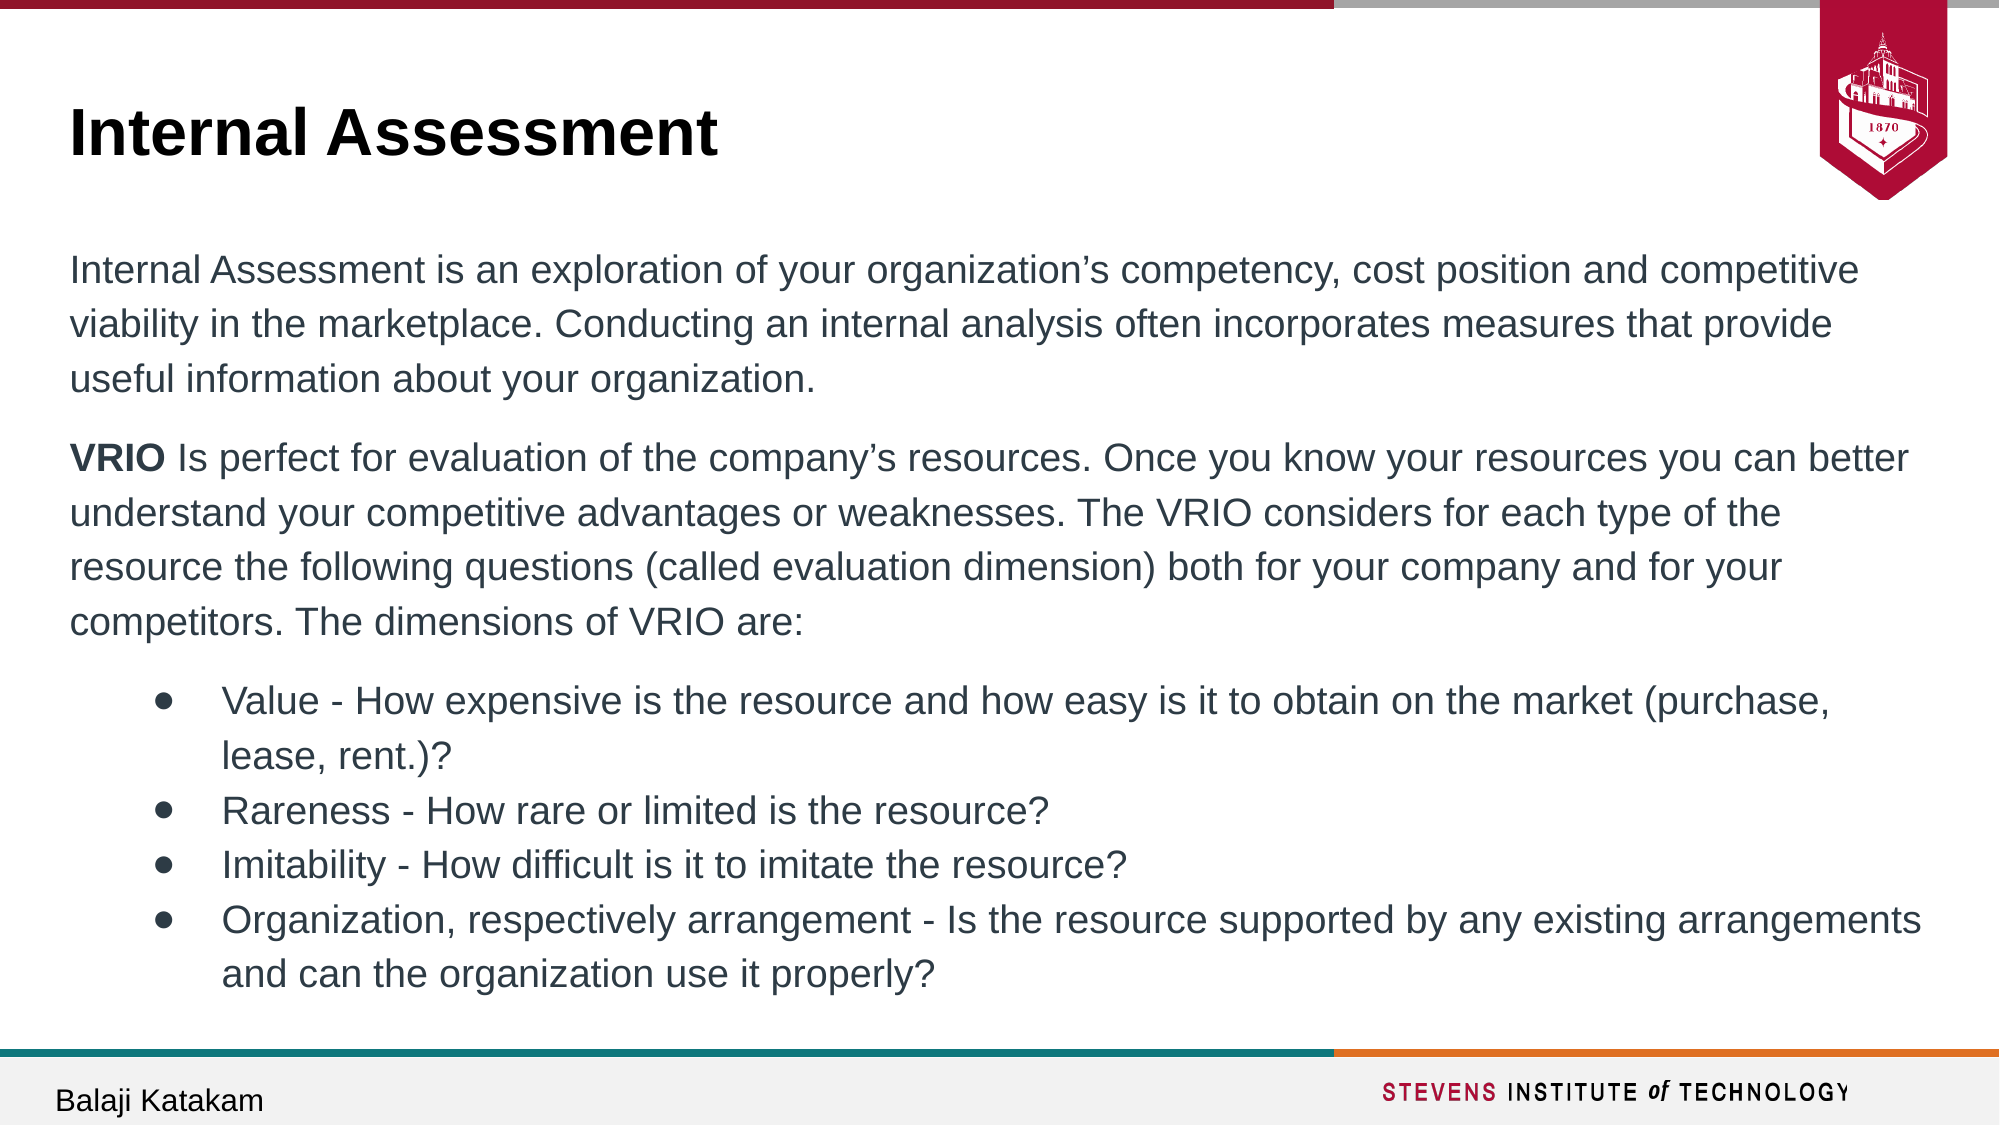

# Internal Assessment
Internal Assessment is an exploration of your organization’s competency, cost position and competitive viability in the marketplace. Conducting an internal analysis often incorporates measures that provide useful information about your organization.
VRIO Is perfect for evaluation of the company’s resources. Once you know your resources you can better understand your competitive advantages or weaknesses. The VRIO considers for each type of the resource the following questions (called evaluation dimension) both for your company and for your competitors. The dimensions of VRIO are:
Value - How expensive is the resource and how easy is it to obtain on the market (purchase, lease, rent.)?
Rareness - How rare or limited is the resource?
Imitability - How difficult is it to imitate the resource?
Organization, respectively arrangement - Is the resource supported by any existing arrangements and can the organization use it properly?

Balaji Katakam